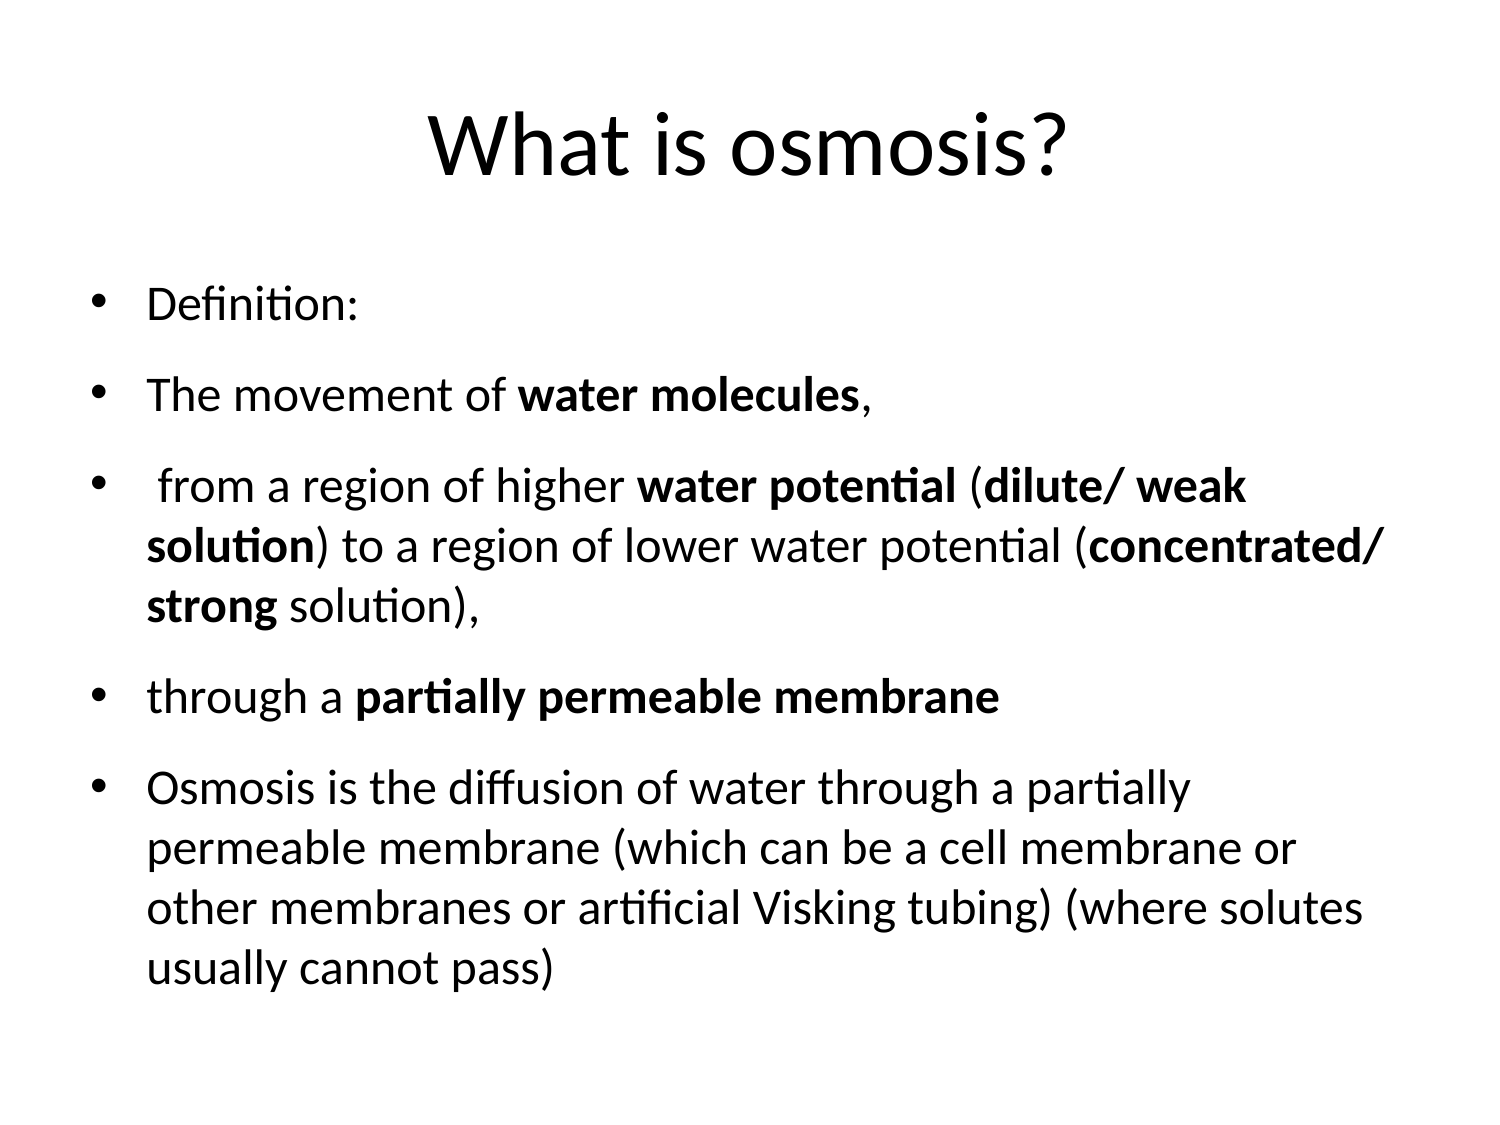

# What is osmosis?
Definition:
The movement of water molecules,
 from a region of higher water potential (dilute/ weak solution) to a region of lower water potential (concentrated/ strong solution),
through a partially permeable membrane
Osmosis is the diffusion of water through a partially permeable membrane (which can be a cell membrane or other membranes or artificial Visking tubing) (where solutes usually cannot pass)